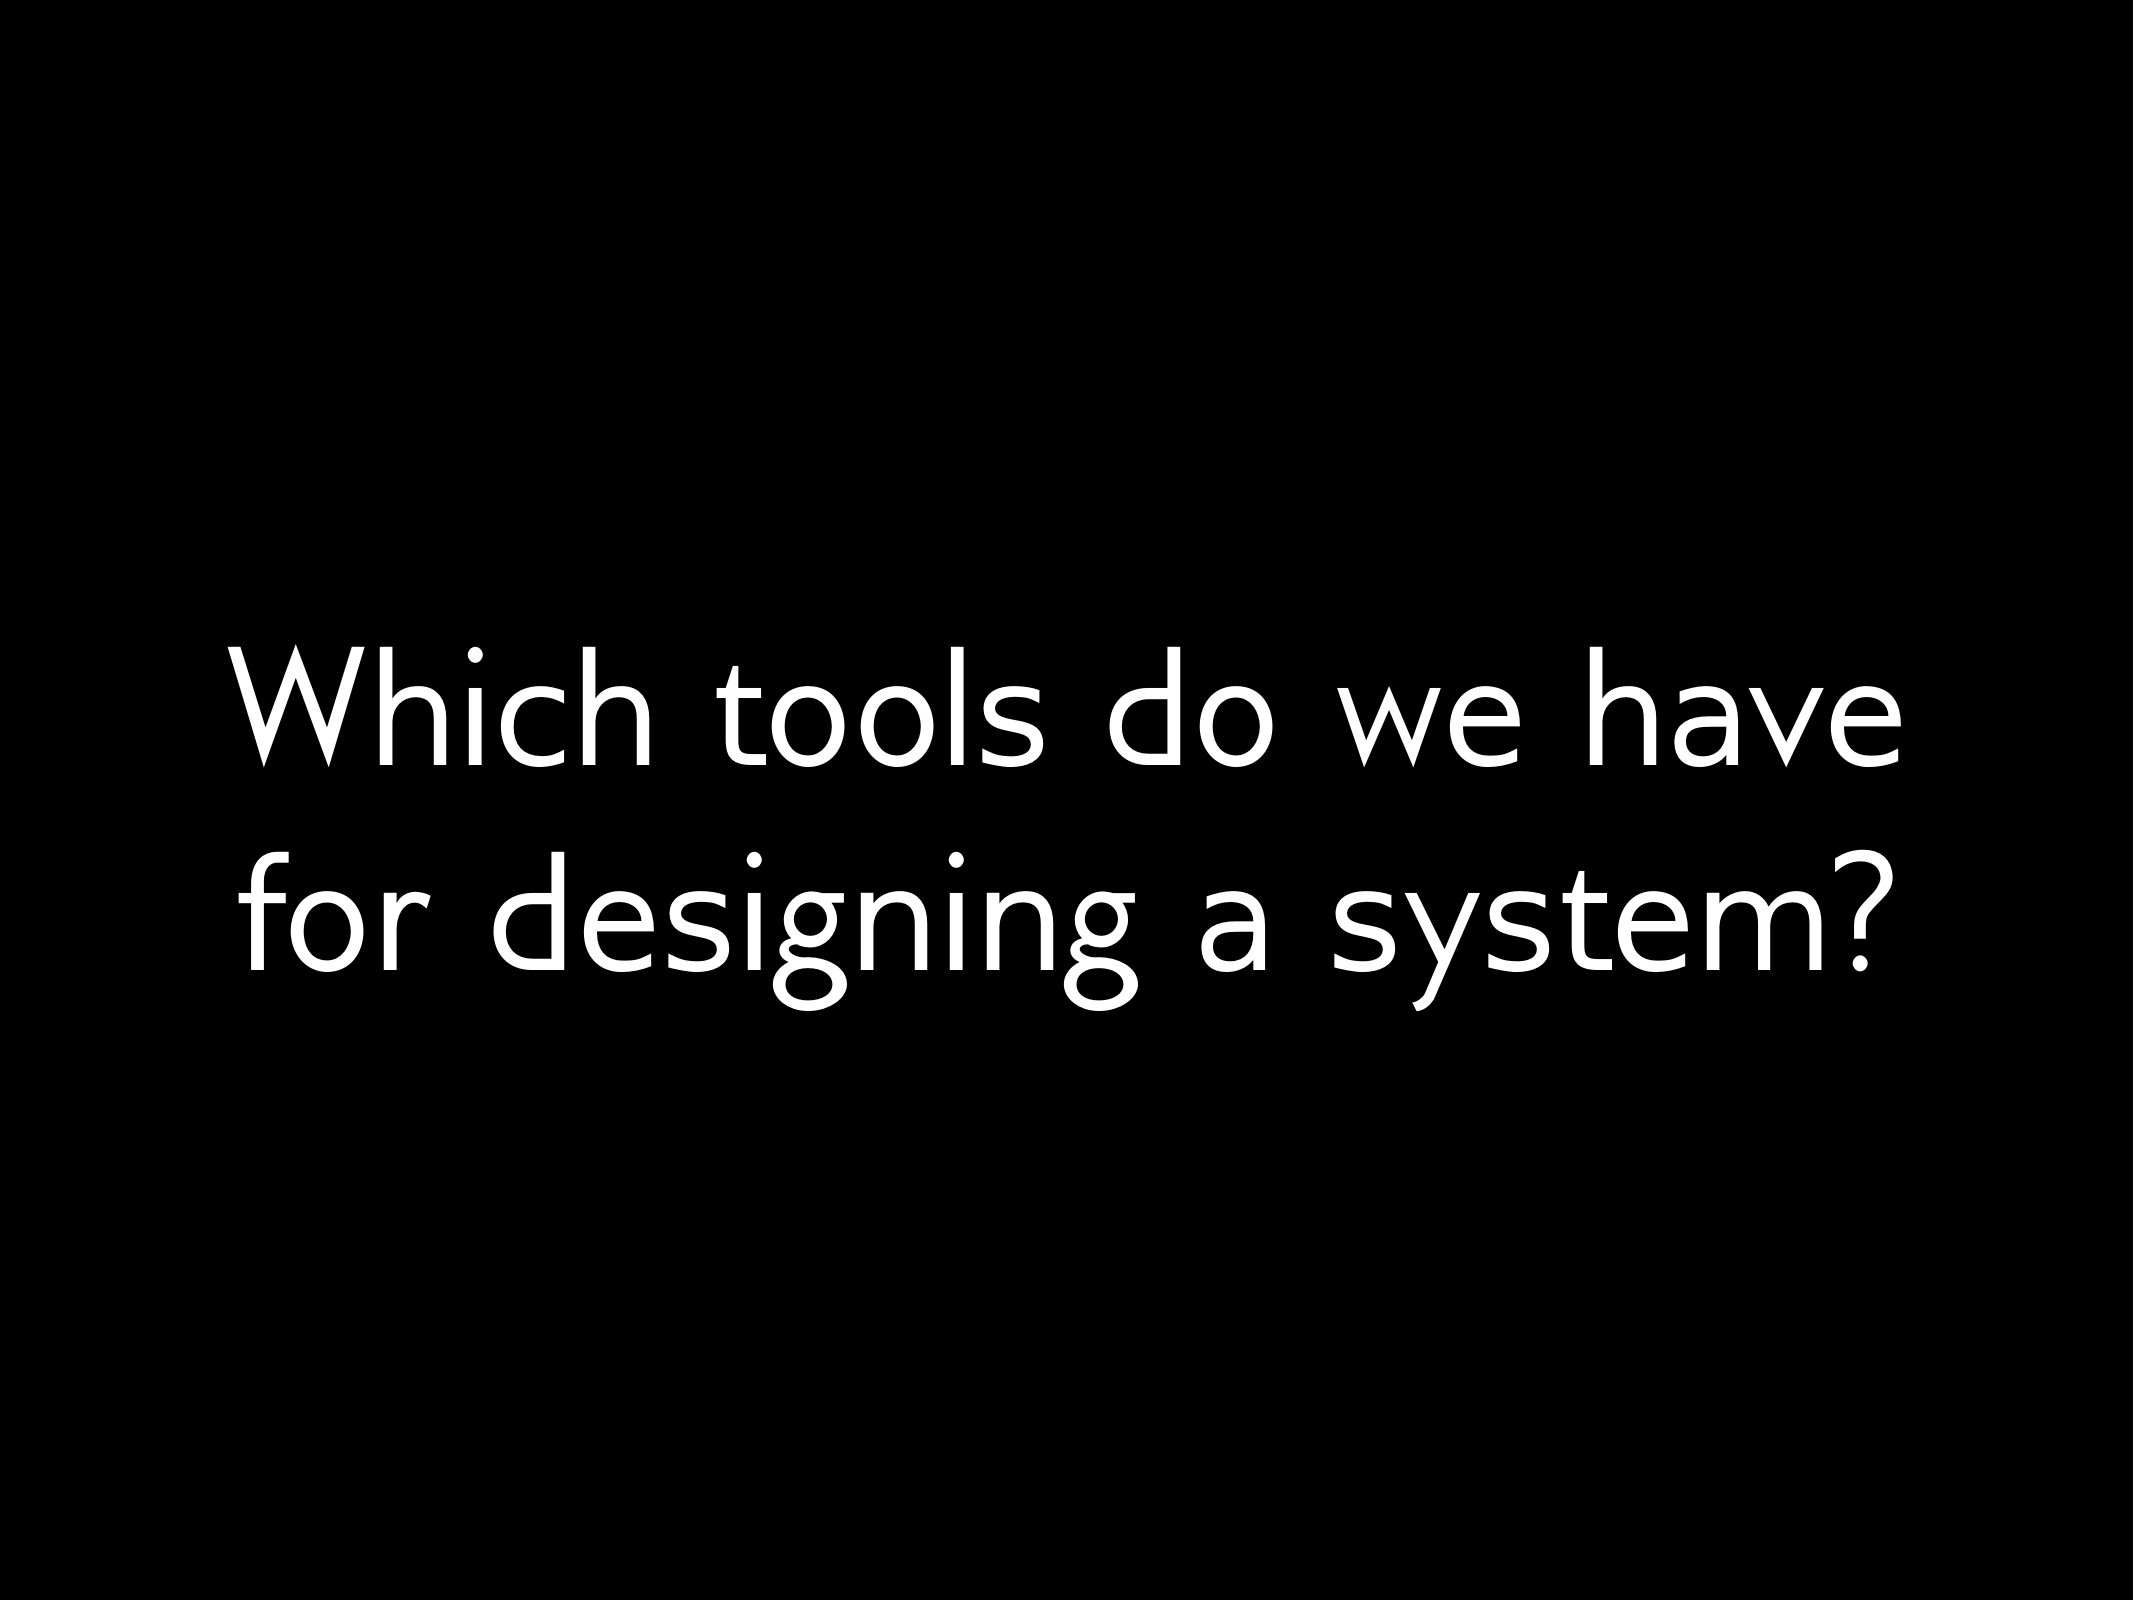

# Which tools do we have for designing a system?